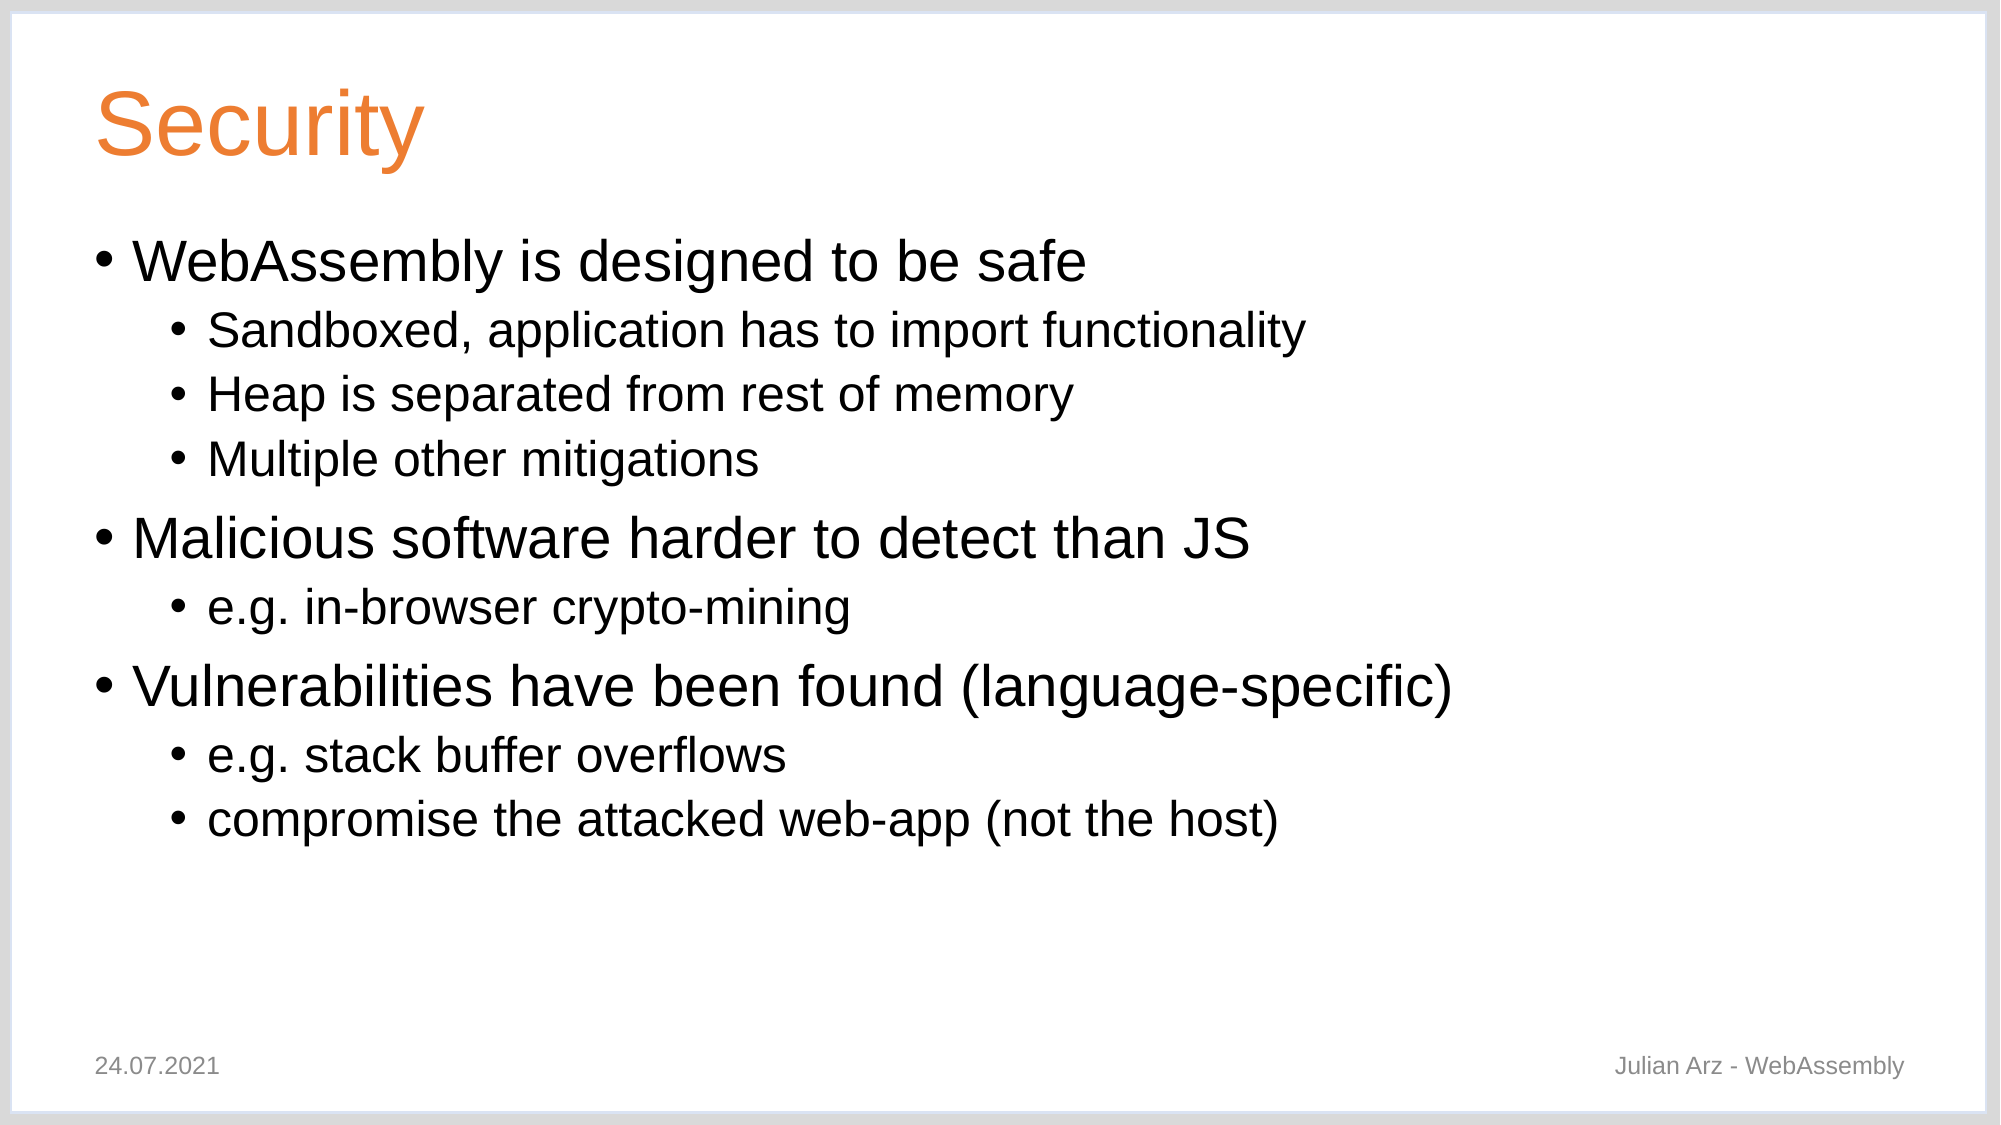

# Security
WebAssembly is designed to be safe
Sandboxed, application has to import functionality
Heap is separated from rest of memory
Multiple other mitigations
Malicious software harder to detect than JS
e.g. in-browser crypto-mining
Vulnerabilities have been found (language-specific)
e.g. stack buffer overflows
compromise the attacked web-app (not the host)
Julian Arz - WebAssembly
24.07.2021